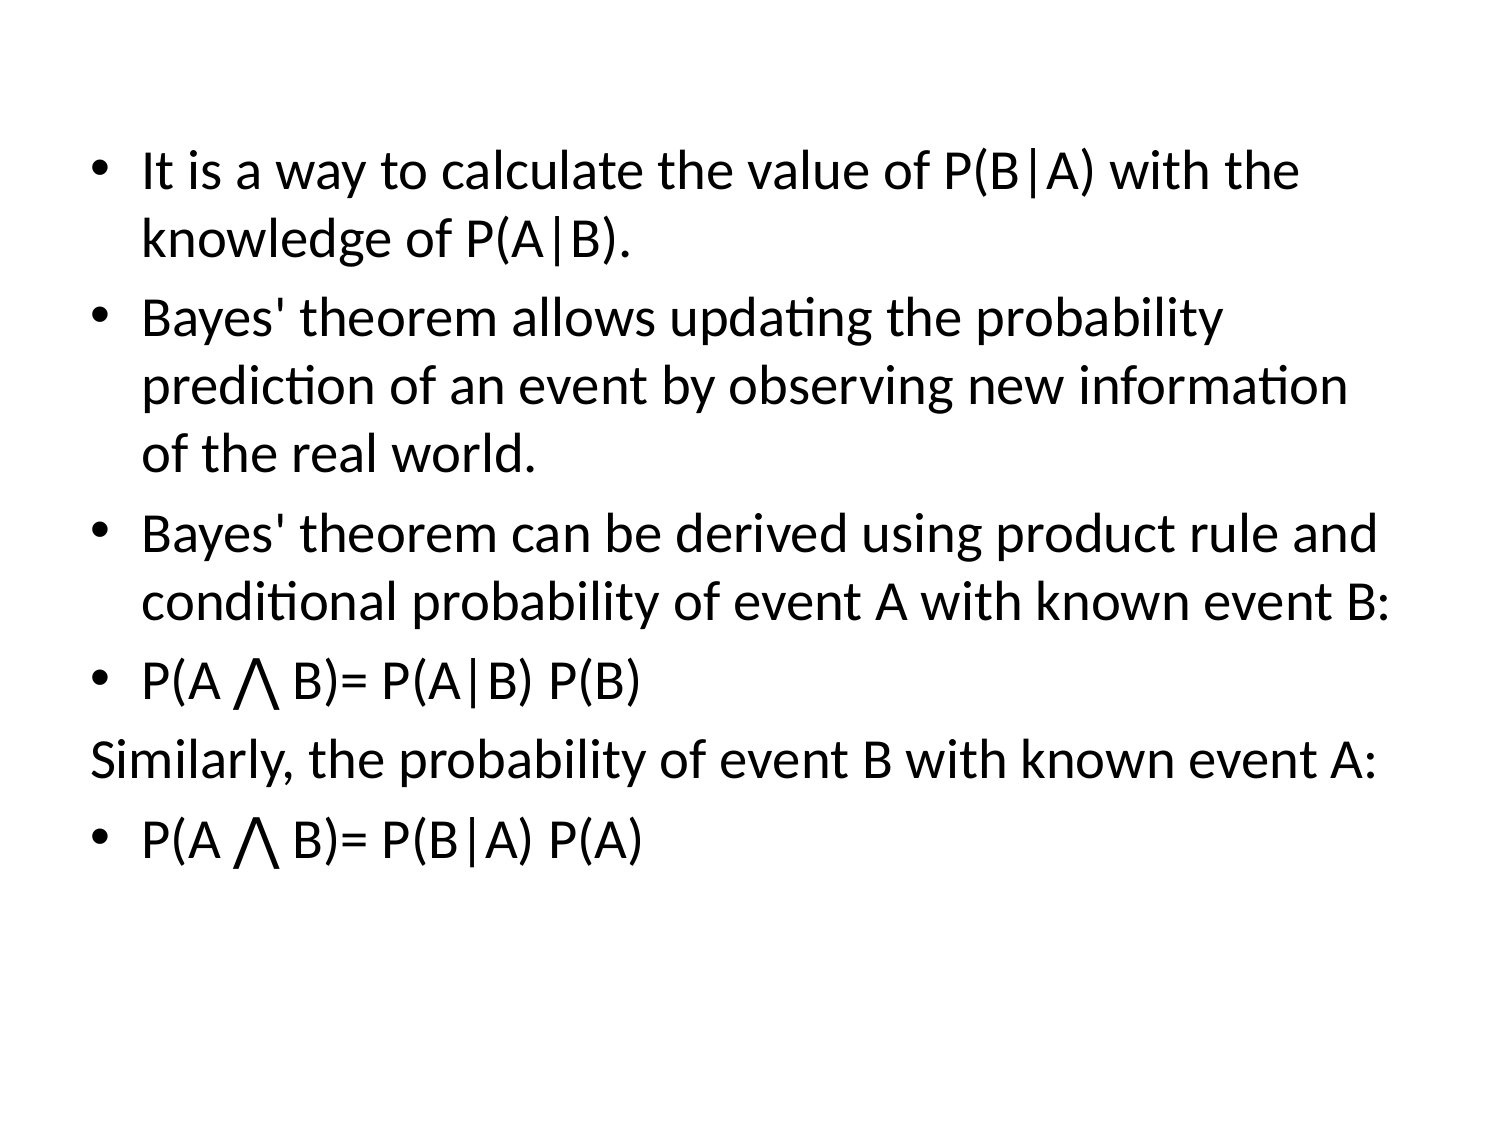

It is a way to calculate the value of P(B|A) with the knowledge of P(A|B).
Bayes' theorem allows updating the probability prediction of an event by observing new information of the real world.
Bayes' theorem can be derived using product rule and conditional probability of event A with known event B:
P(A ⋀ B)= P(A|B) P(B)
Similarly, the probability of event B with known event A:
P(A ⋀ B)= P(B|A) P(A)